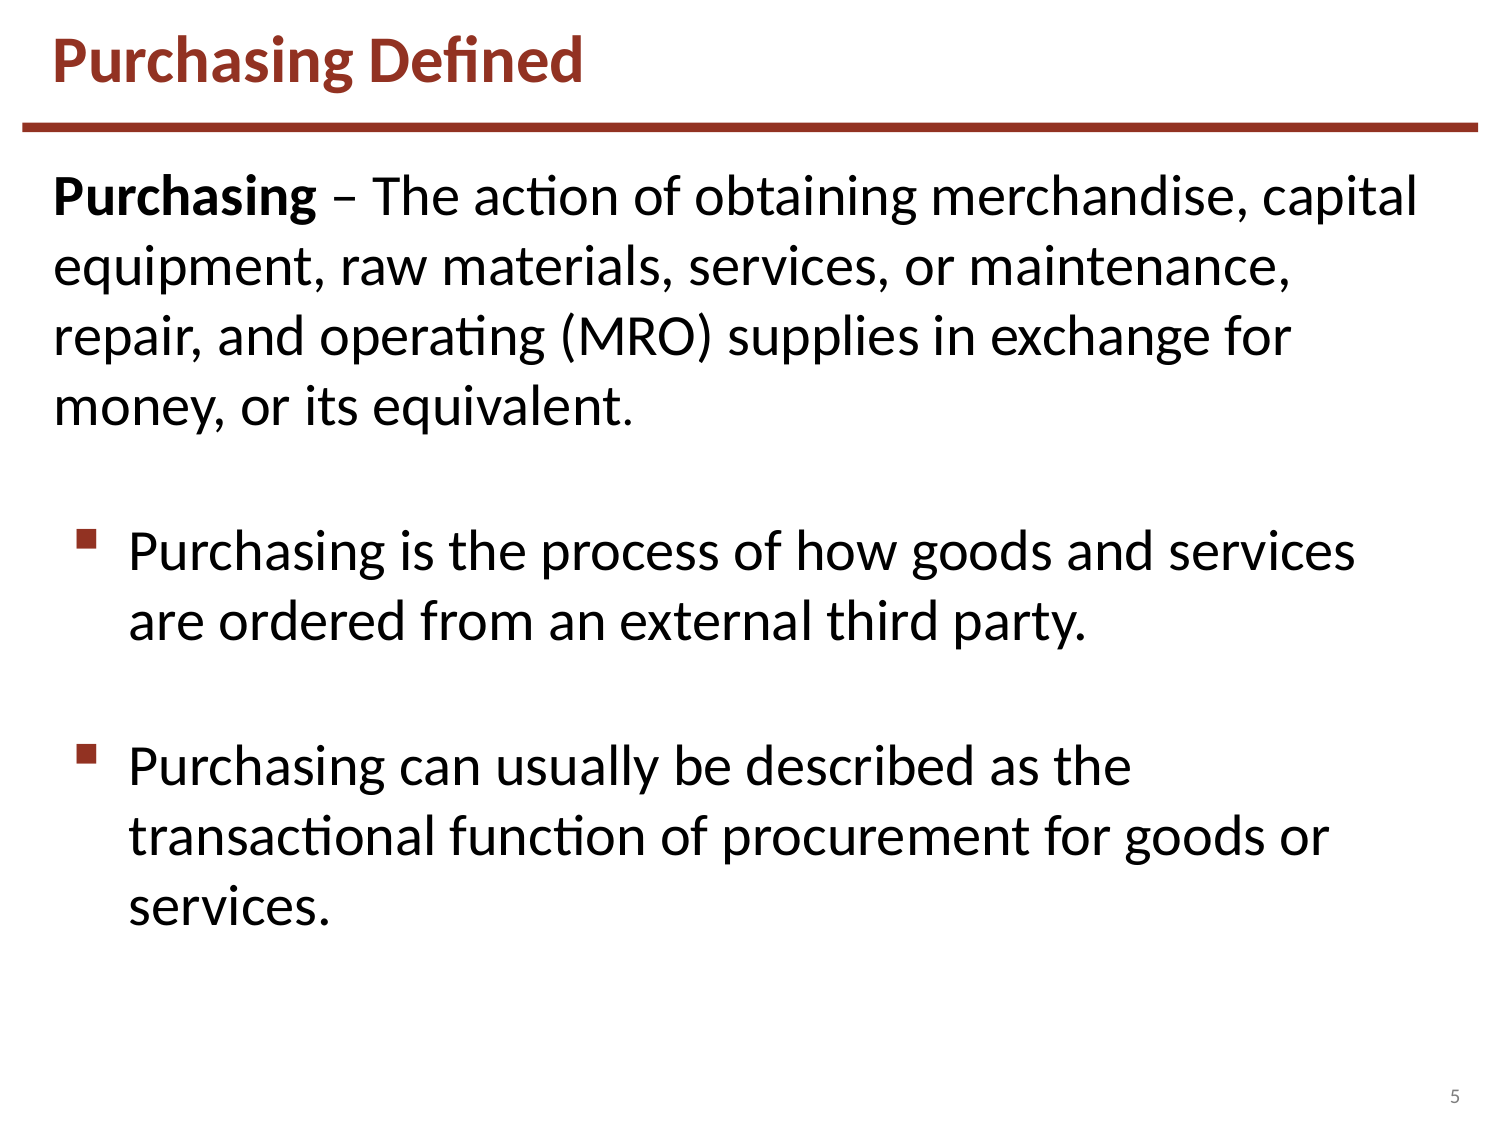

Purchasing Defined
Purchasing – The action of obtaining merchandise, capital equipment, raw materials, services, or maintenance, repair, and operating (MRO) supplies in exchange for money, or its equivalent.
Purchasing is the process of how goods and services are ordered from an external third party.
Purchasing can usually be described as the transactional function of procurement for goods or services.
5